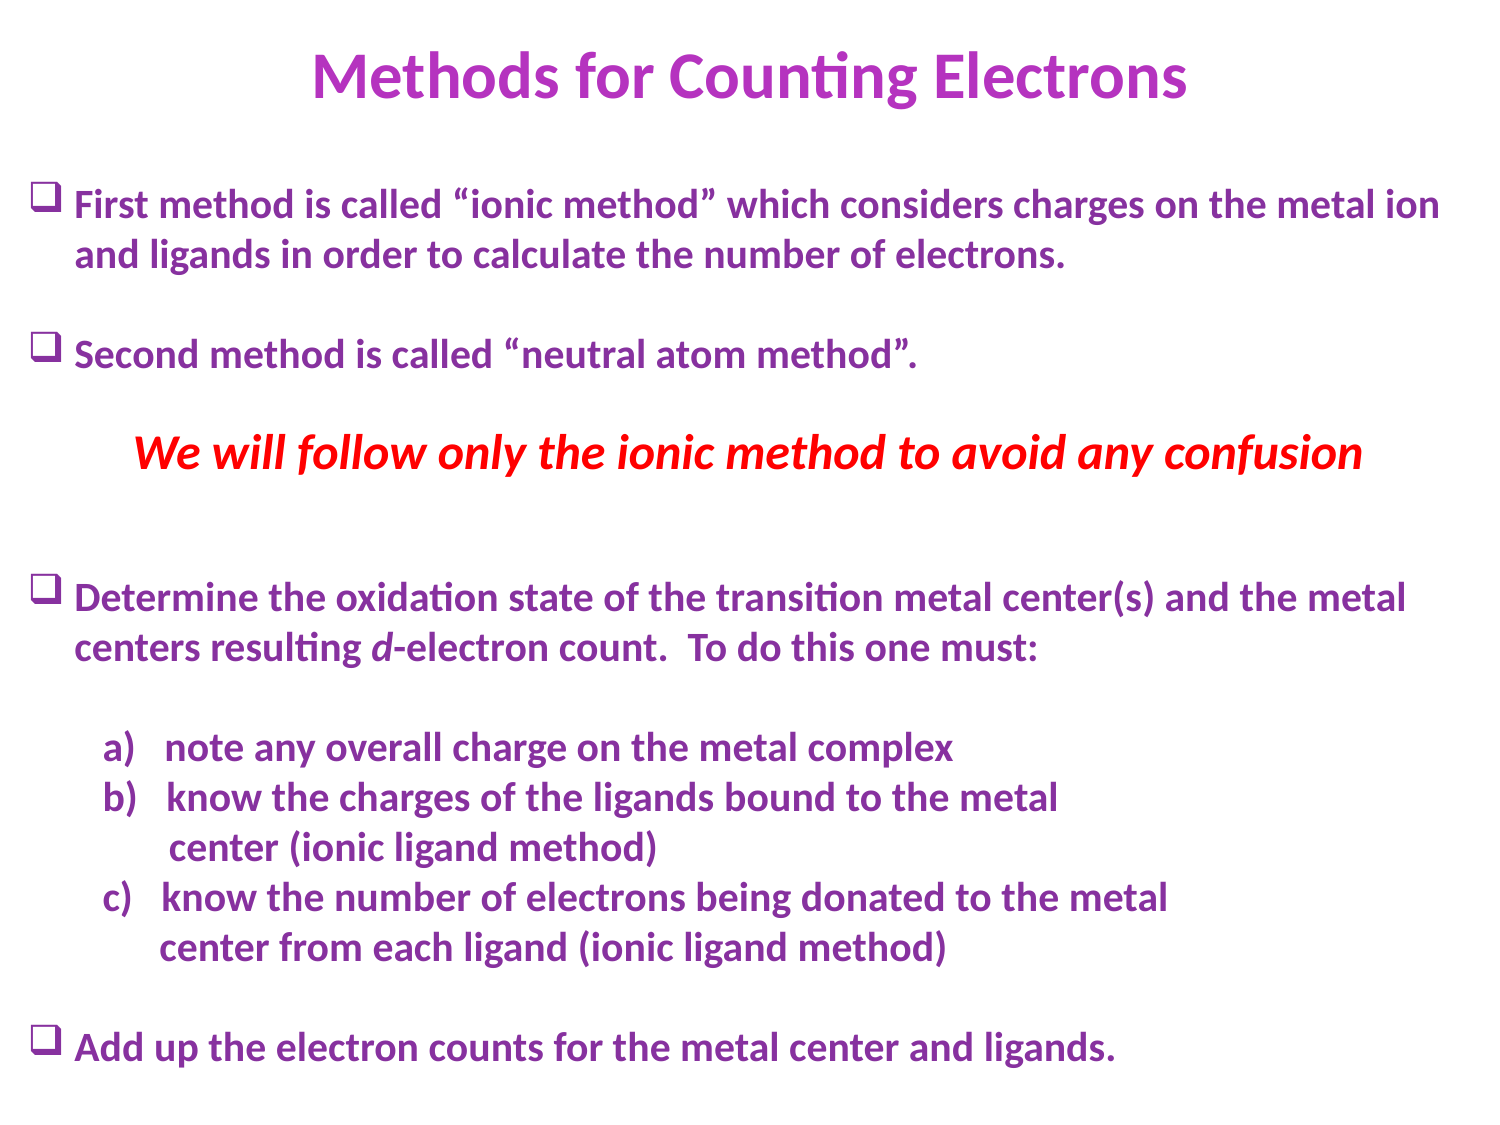

Methods for Counting Electrons
First method is called “ionic method” which considers charges on the metal ion and ligands in order to calculate the number of electrons.

Second method is called “neutral atom method”.
We will follow only the ionic method to avoid any confusion
Determine the oxidation state of the transition metal center(s) and the metal centers resulting d-electron count.  To do this one must:

a)   note any overall charge on the metal complex
b)   know the charges of the ligands bound to the metal
       center (ionic ligand method)
c)   know the number of electrons being donated to the metal
      center from each ligand (ionic ligand method)

Add up the electron counts for the metal center and ligands.